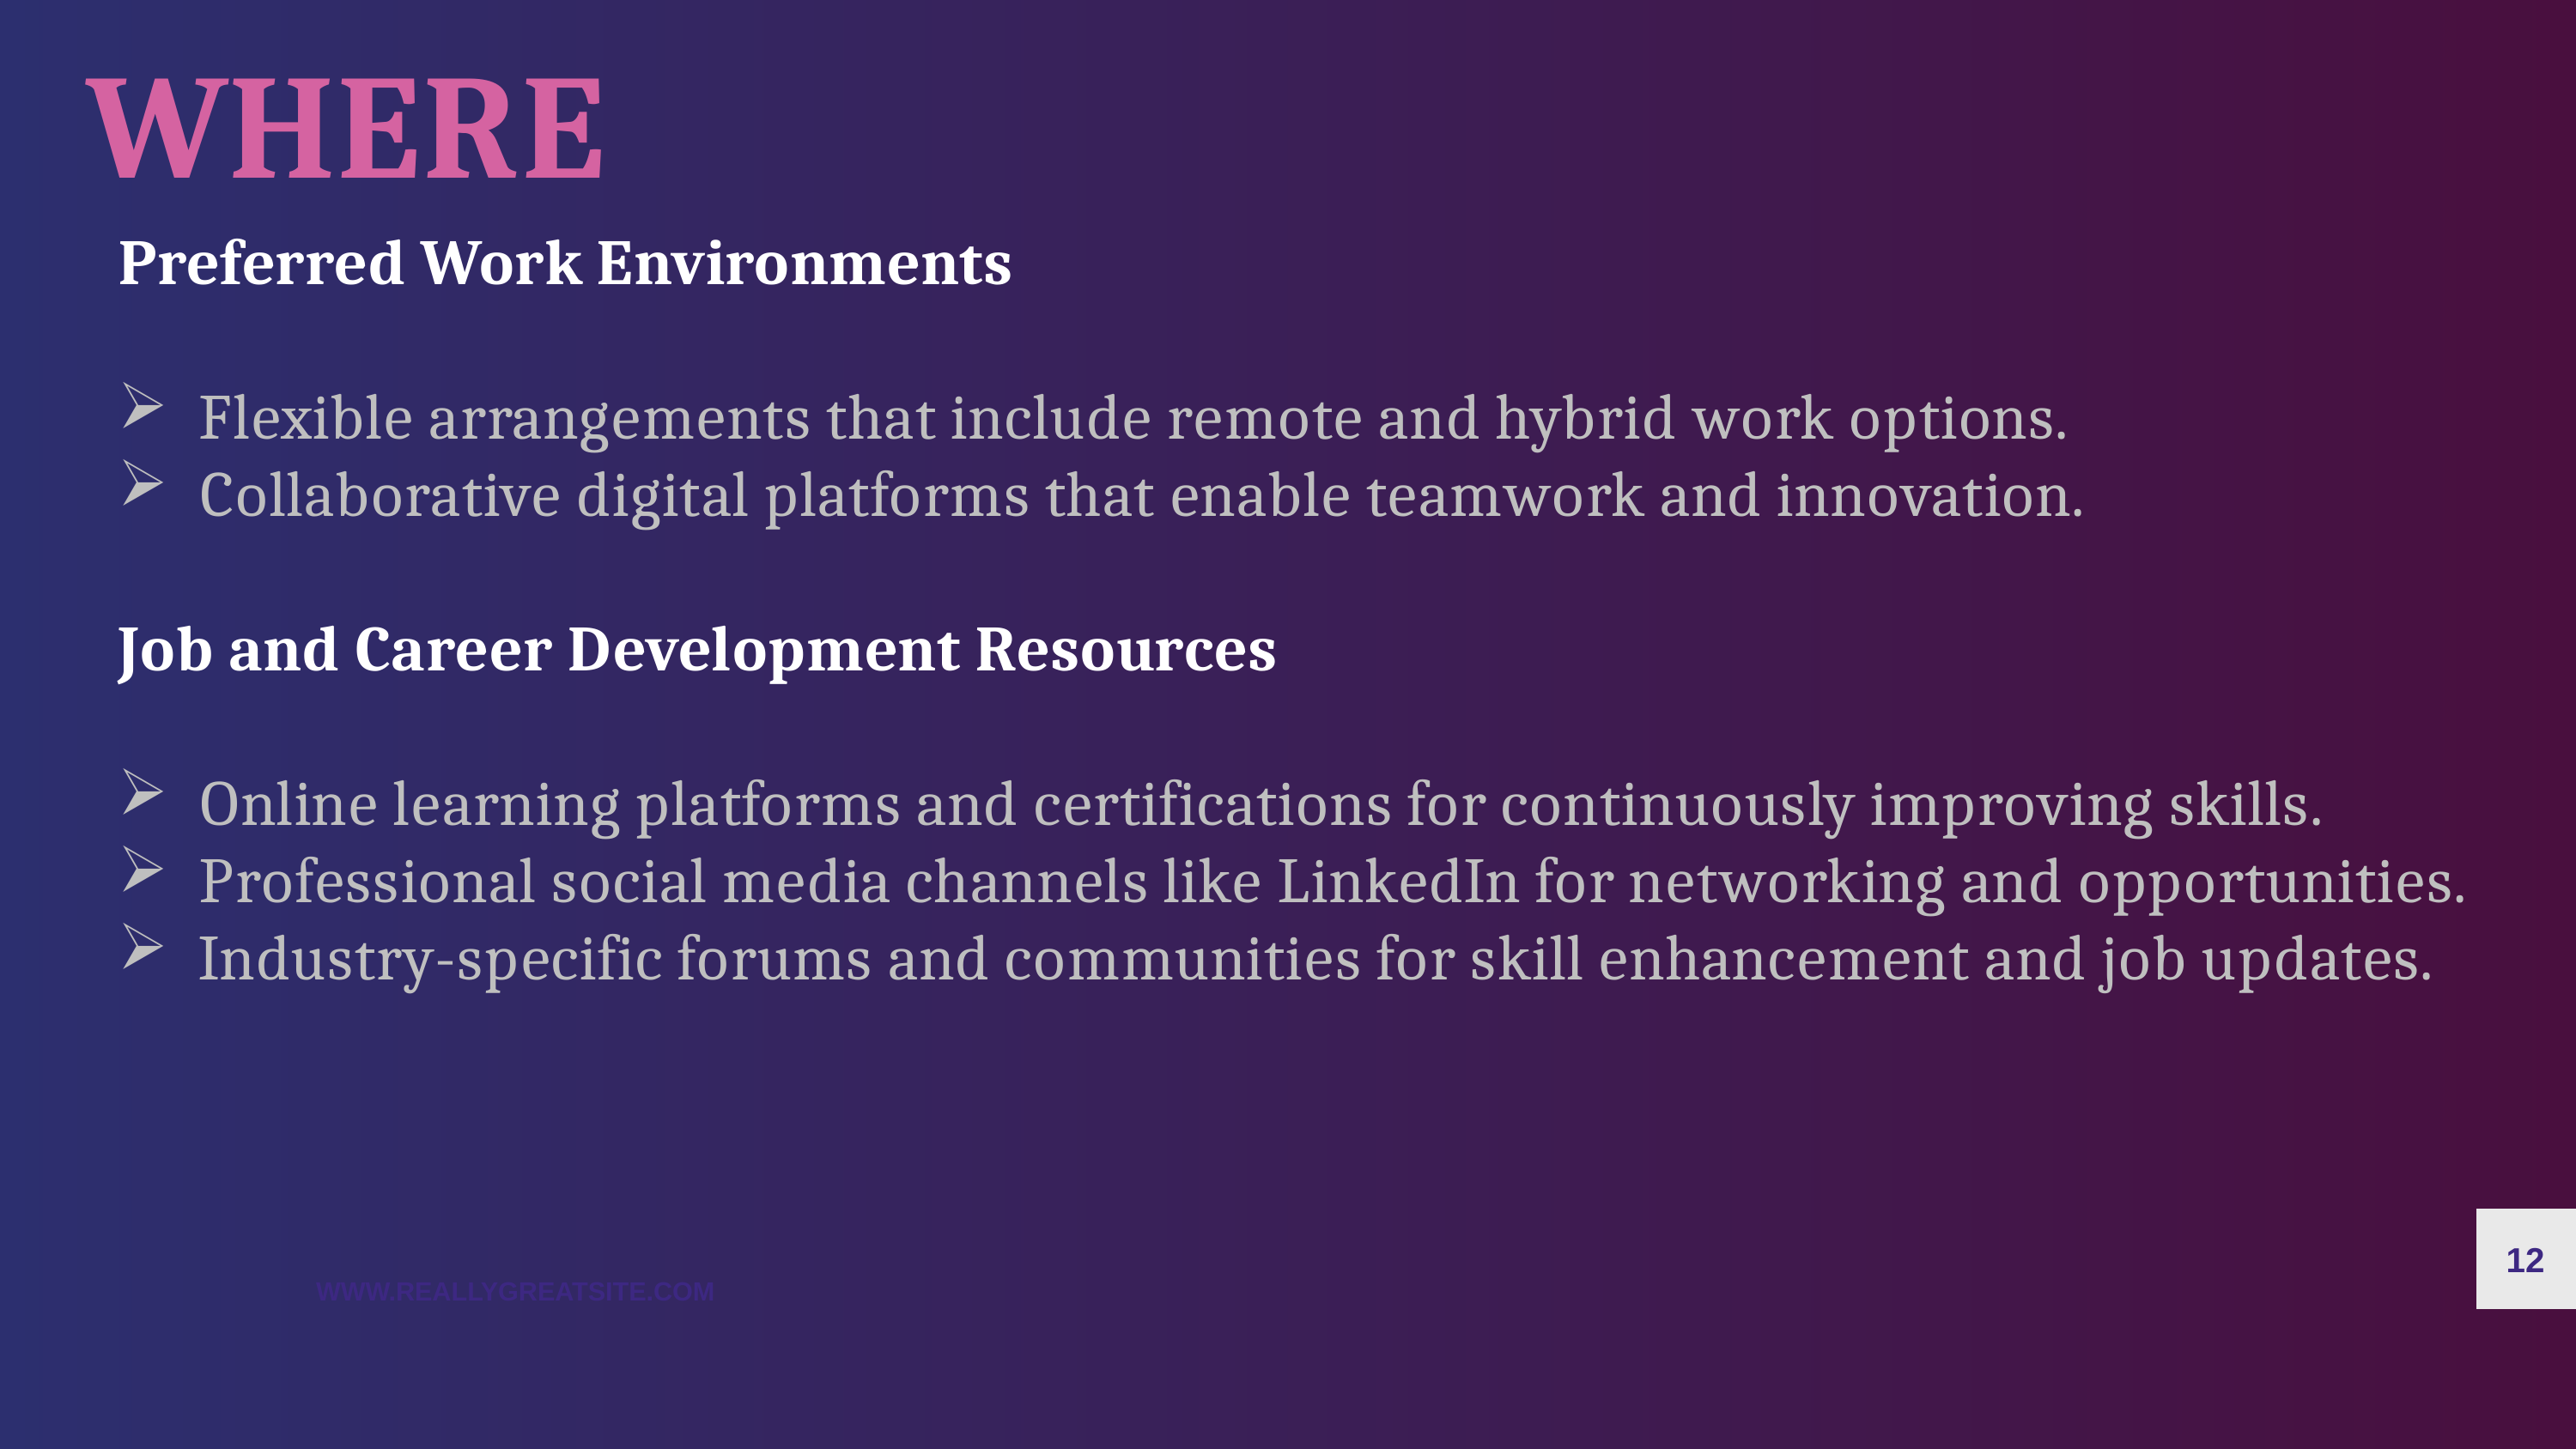

WHERE
Preferred Work Environments

Flexible arrangements that include remote and hybrid work options.
Collaborative digital platforms that enable teamwork and innovation.

Job and Career Development Resources

Online learning platforms and certifications for continuously improving skills.
Professional social media channels like LinkedIn for networking and opportunities.
Industry-specific forums and communities for skill enhancement and job updates.

12
WWW.REALLYGREATSITE.COM